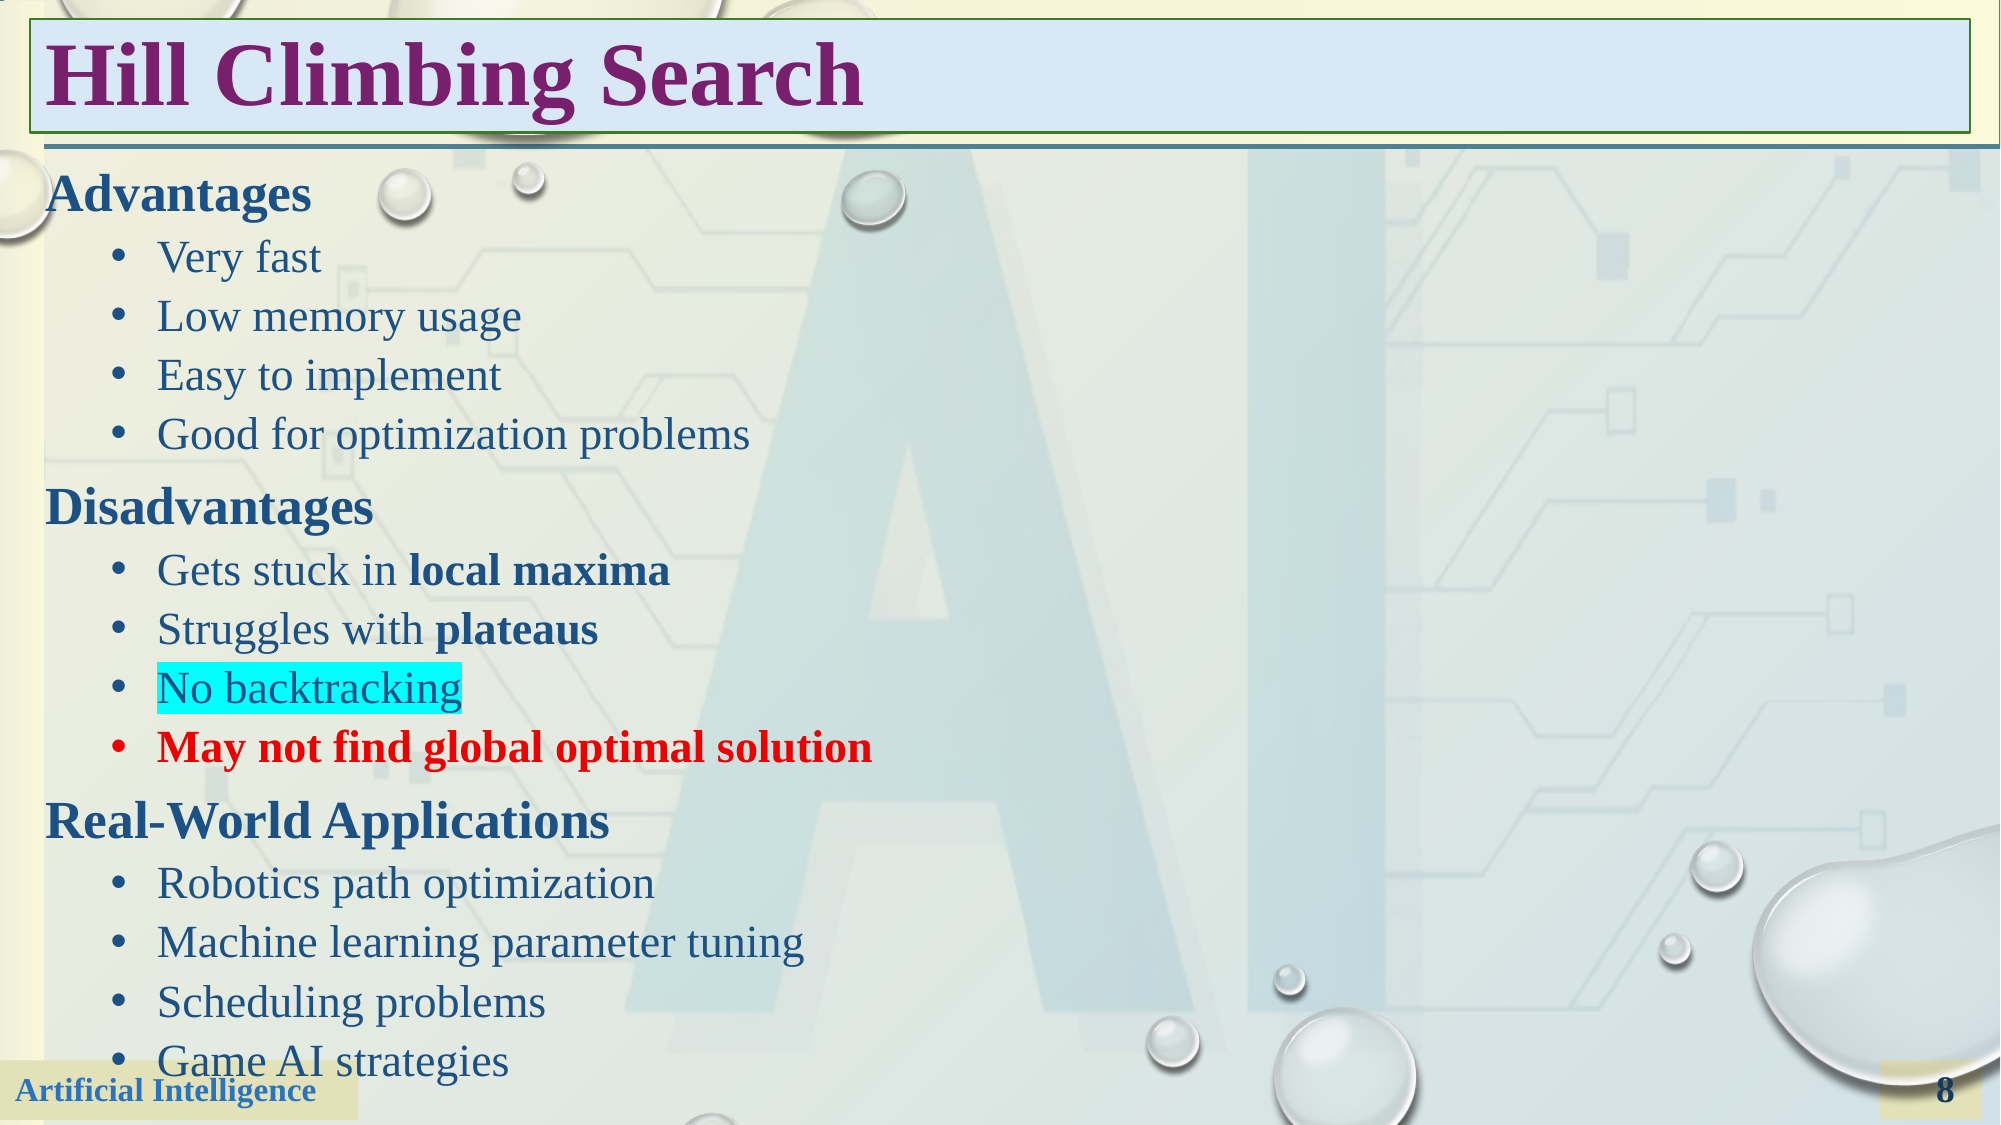

# Hill Climbing Search
Advantages
Very fast
Low memory usage
Easy to implement
Good for optimization problems
Disadvantages
Gets stuck in local maxima
Struggles with plateaus
No backtracking
May not find global optimal solution
Real-World Applications
Robotics path optimization
Machine learning parameter tuning
Scheduling problems
Game AI strategies
8